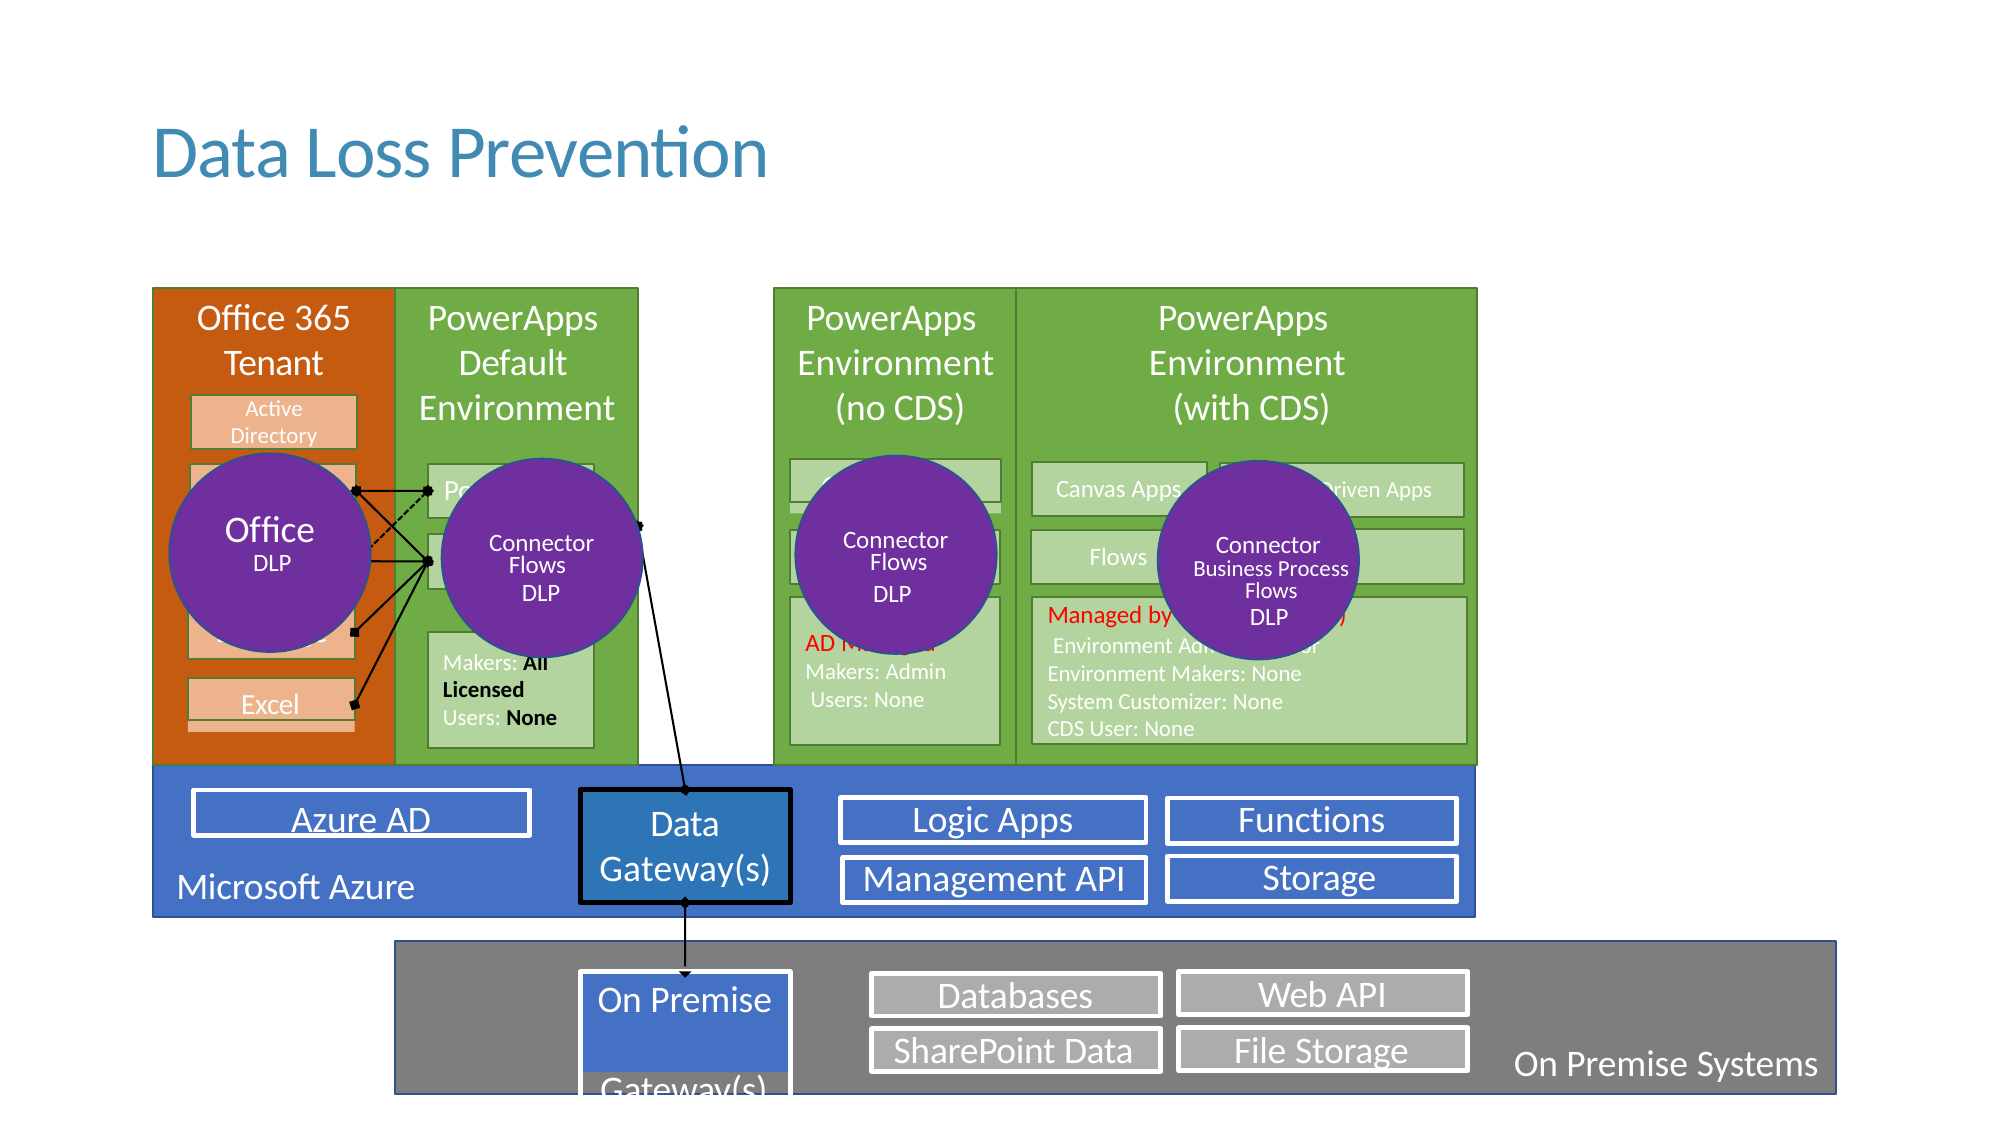

# Data Loss Prevention

Office 365
Tenant
PowerApps  Default  Environment
PowerApps  Environment  (no CDS)
PowerApps  Environment  (with CDS)
Active
Directory

Canvas Apps

SharePoint
PowerApps
Canvas Apps
Model Driven Apps

Office
Connector
Connector
Connector

Flows
Flows
DLP
Flows

Business Process Flows
DLP
DLP
DLP

Managed by CDS (AD Groups)  Environment Admin: Creator  Environment Makers: None  System Customizer: None
CDS User: None

Exchange
AD Managed  Makers: Admin  Users: None
Makers: All  Licensed  Users: None
Excel

Azure AD  Microsoft Azure
Logic Apps  Management API
Functions  Storage

Data
Gateway(s)

On Premise  Gateway(s)
Web API
Databases
File Storage
SharePoint Data
On Premise Systems